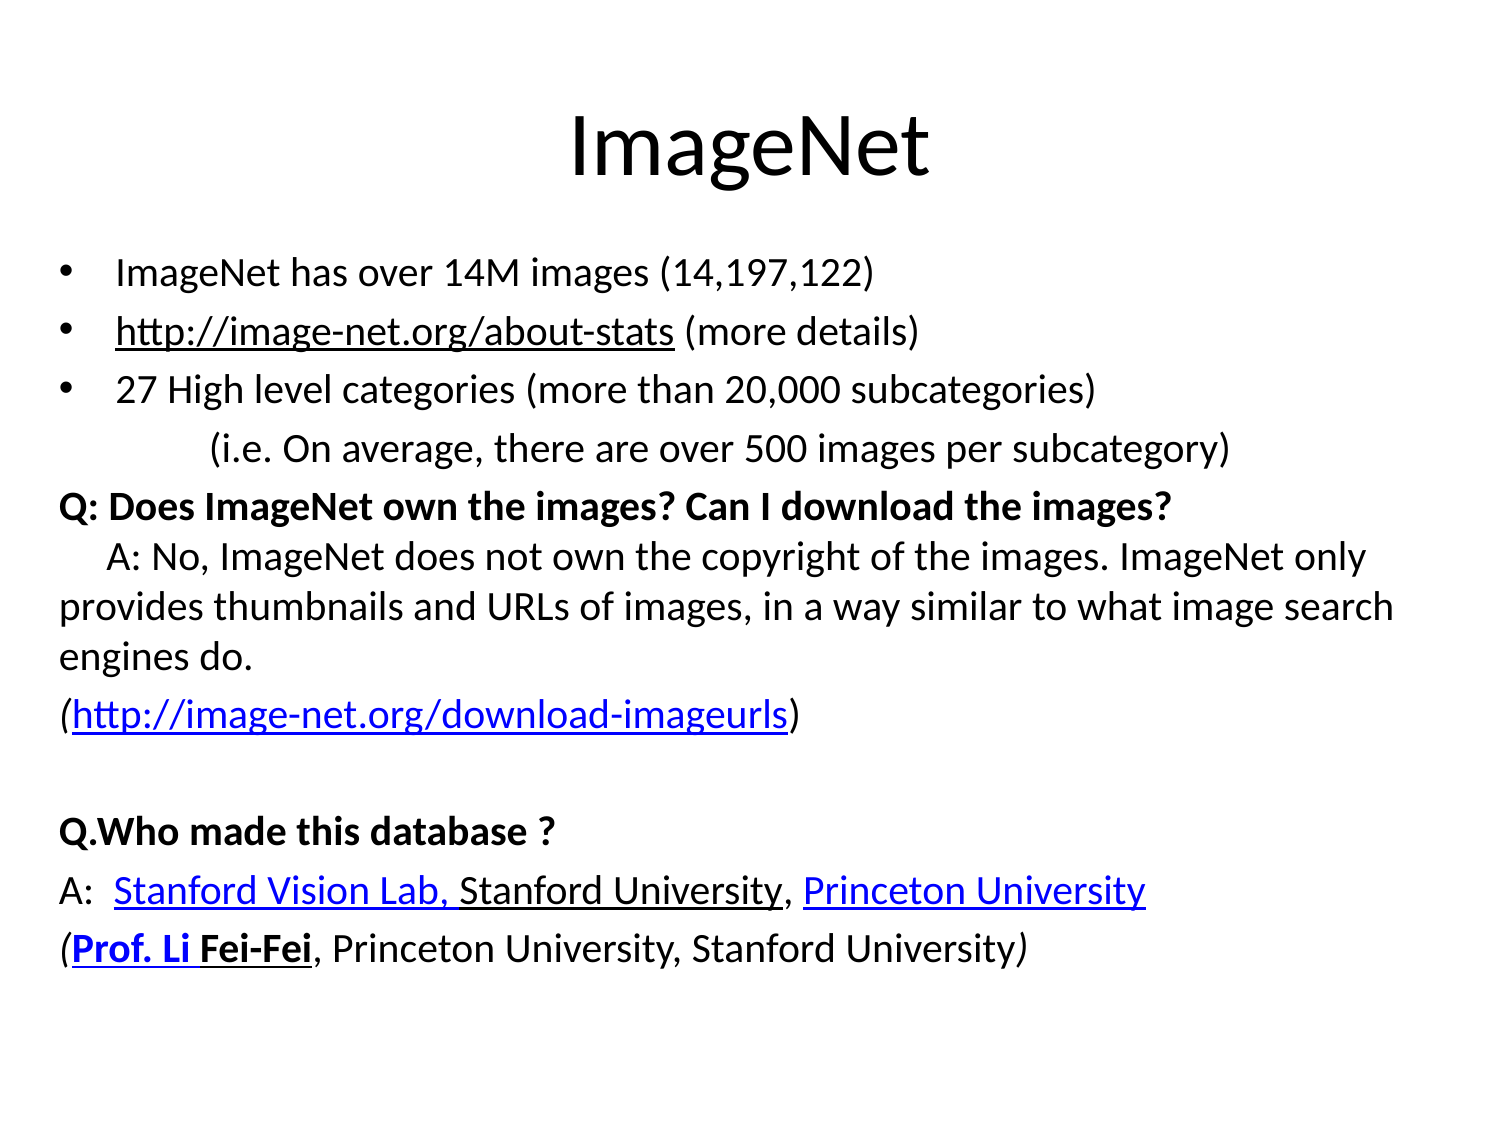

# ImageNet
ImageNet has over 14M images (14,197,122)
http://image-net.org/about-stats (more details)
27 High level categories (more than 20,000 subcategories)
	(i.e. On average, there are over 500 images per subcategory)
Q: Does ImageNet own the images? Can I download the images?                                      A: No, ImageNet does not own the copyright of the images. ImageNet only provides thumbnails and URLs of images, in a way similar to what image search engines do.
(http://image-net.org/download-imageurls)

Q.Who made this database ?
A:  Stanford Vision Lab, Stanford University, Princeton University
(Prof. Li Fei-Fei, Princeton University, Stanford University)